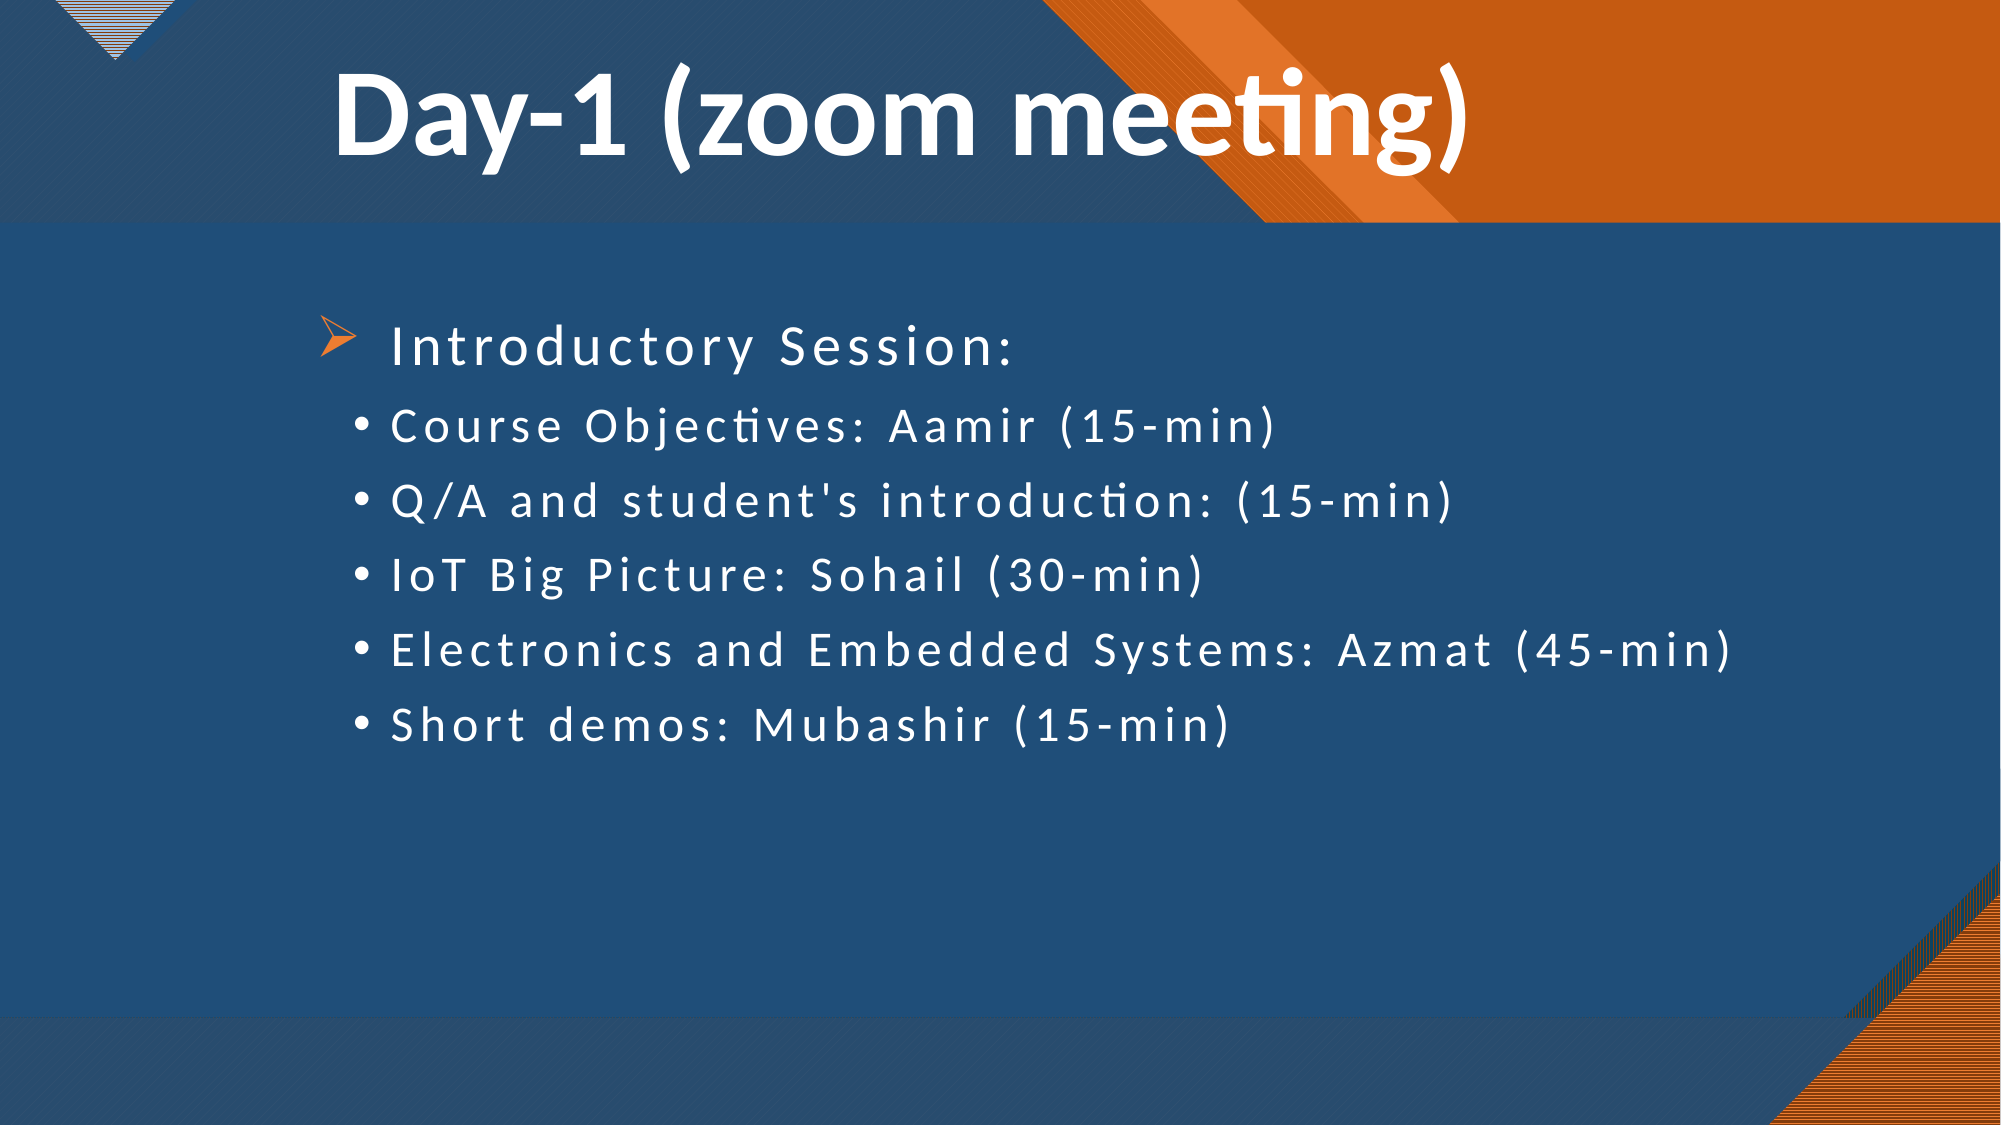

# Day-1 (zoom meeting)
Introductory Session:
Course Objectives: Aamir (15-min)
Q/A and student's introduction: (15-min)
IoT Big Picture: Sohail (30-min)
Electronics and Embedded Systems: Azmat (45-min)
Short demos: Mubashir (15-min)